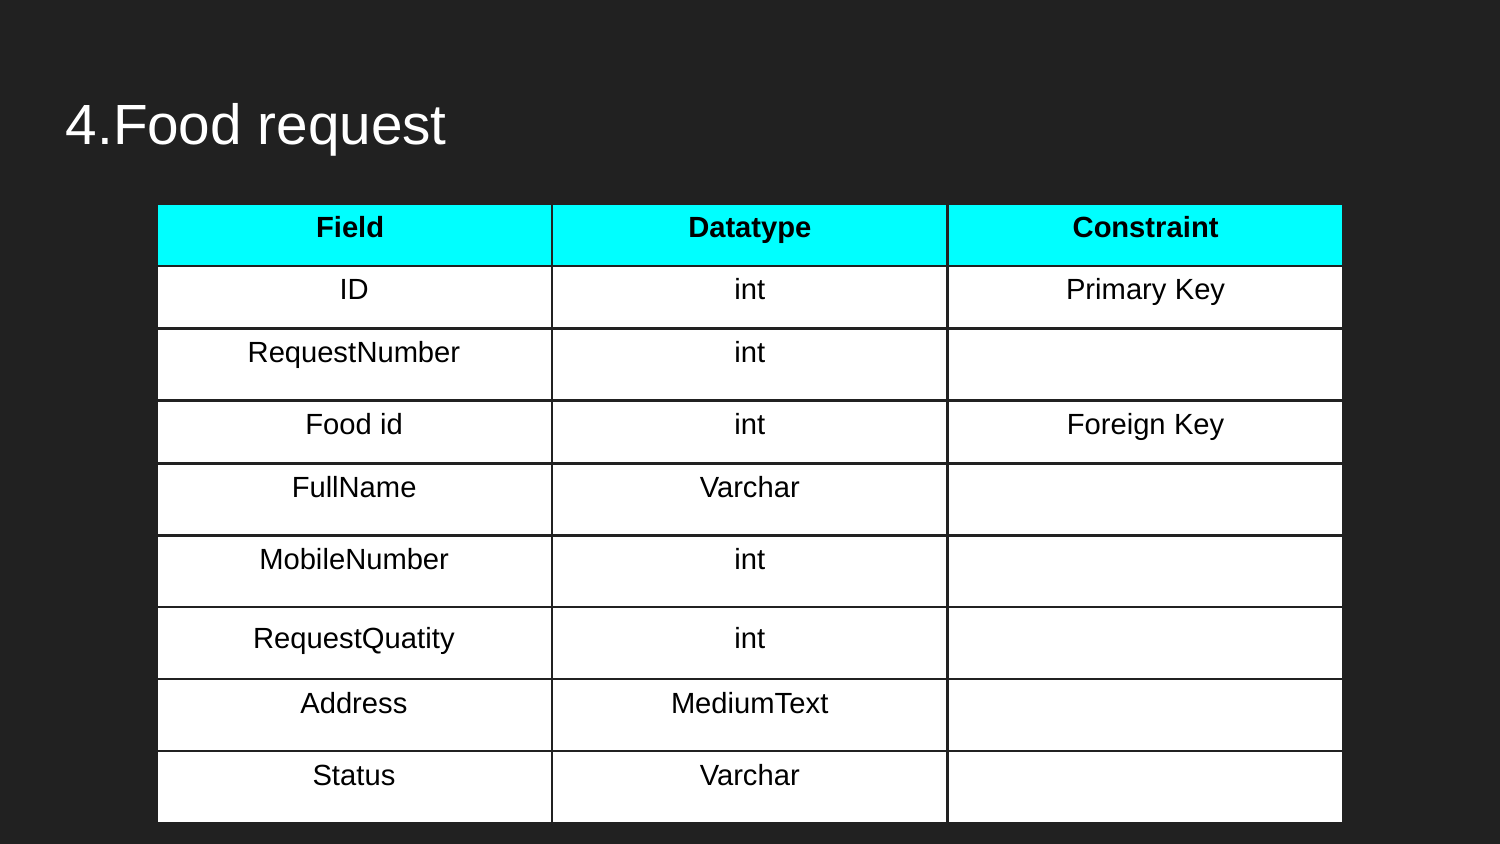

4.Food request

| Field | Datatype | Constraint |
| --- | --- | --- |
| ID | int | Primary Key |
| RequestNumber | int |  |
| Food id | int | Foreign Key |
| FullName | Varchar |  |
| MobileNumber | int |  |
| RequestQuatity | int |  |
| Address | MediumText |  |
| Status | Varchar |  |